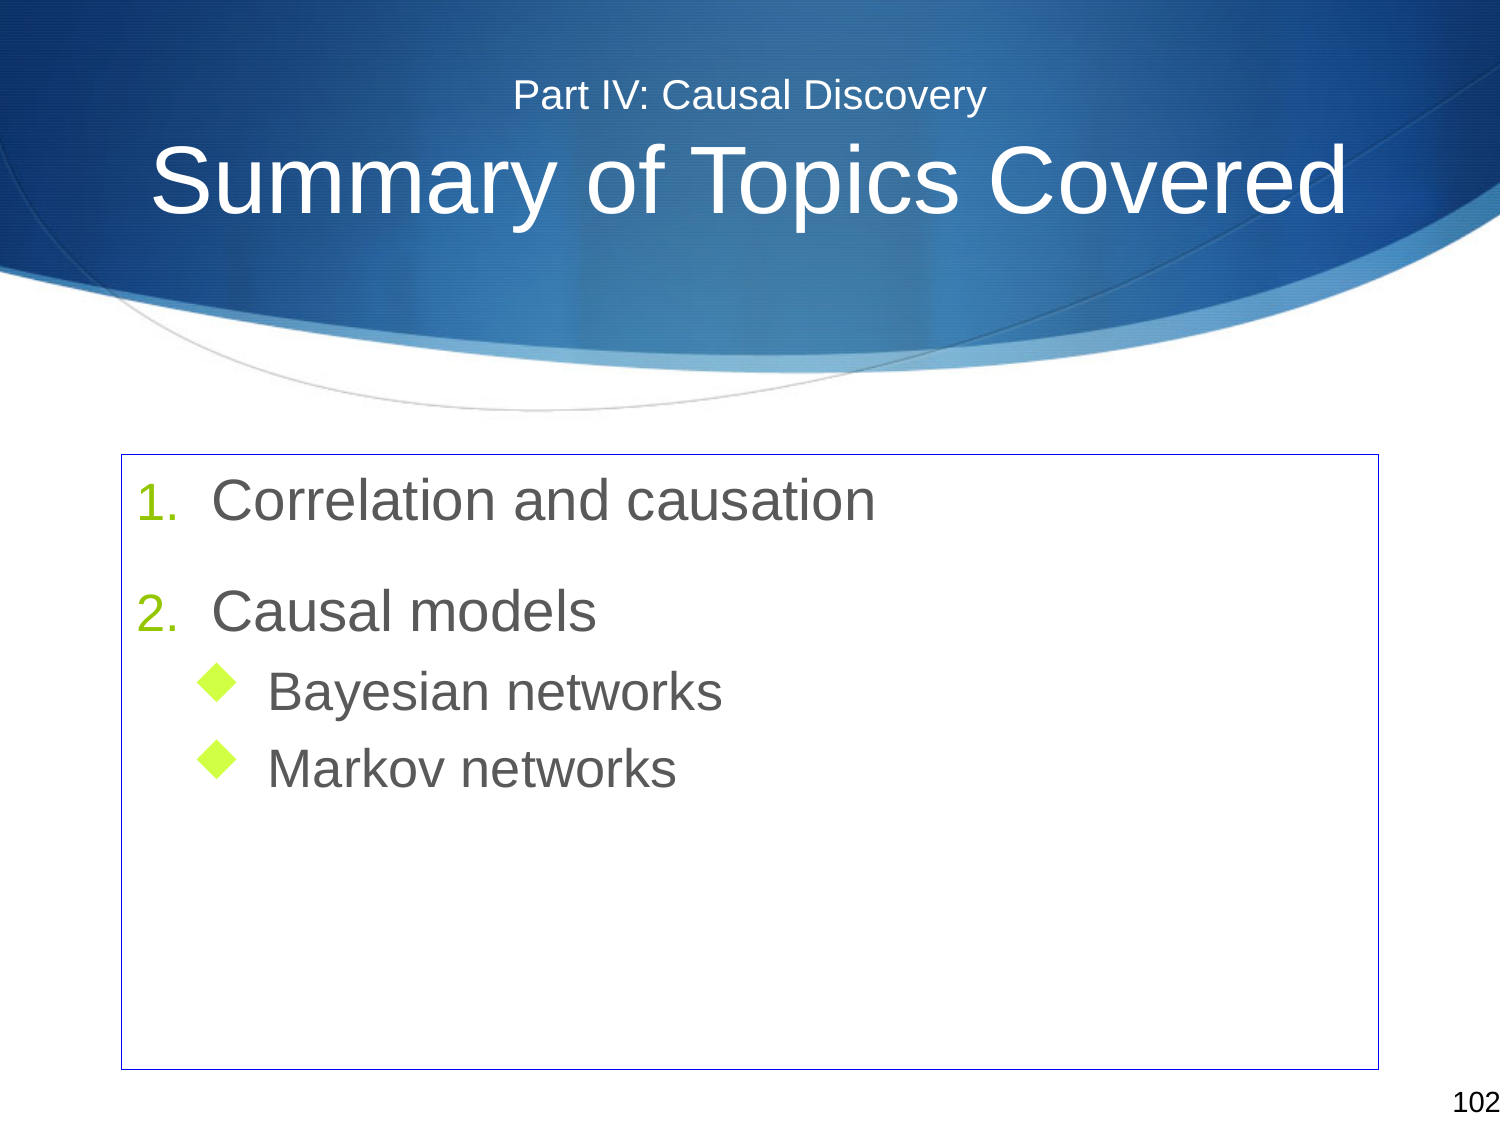

# Part IV: Causal Discovery Summary of Topics Covered
Correlation and causation
Causal models
Bayesian networks
Markov networks

102